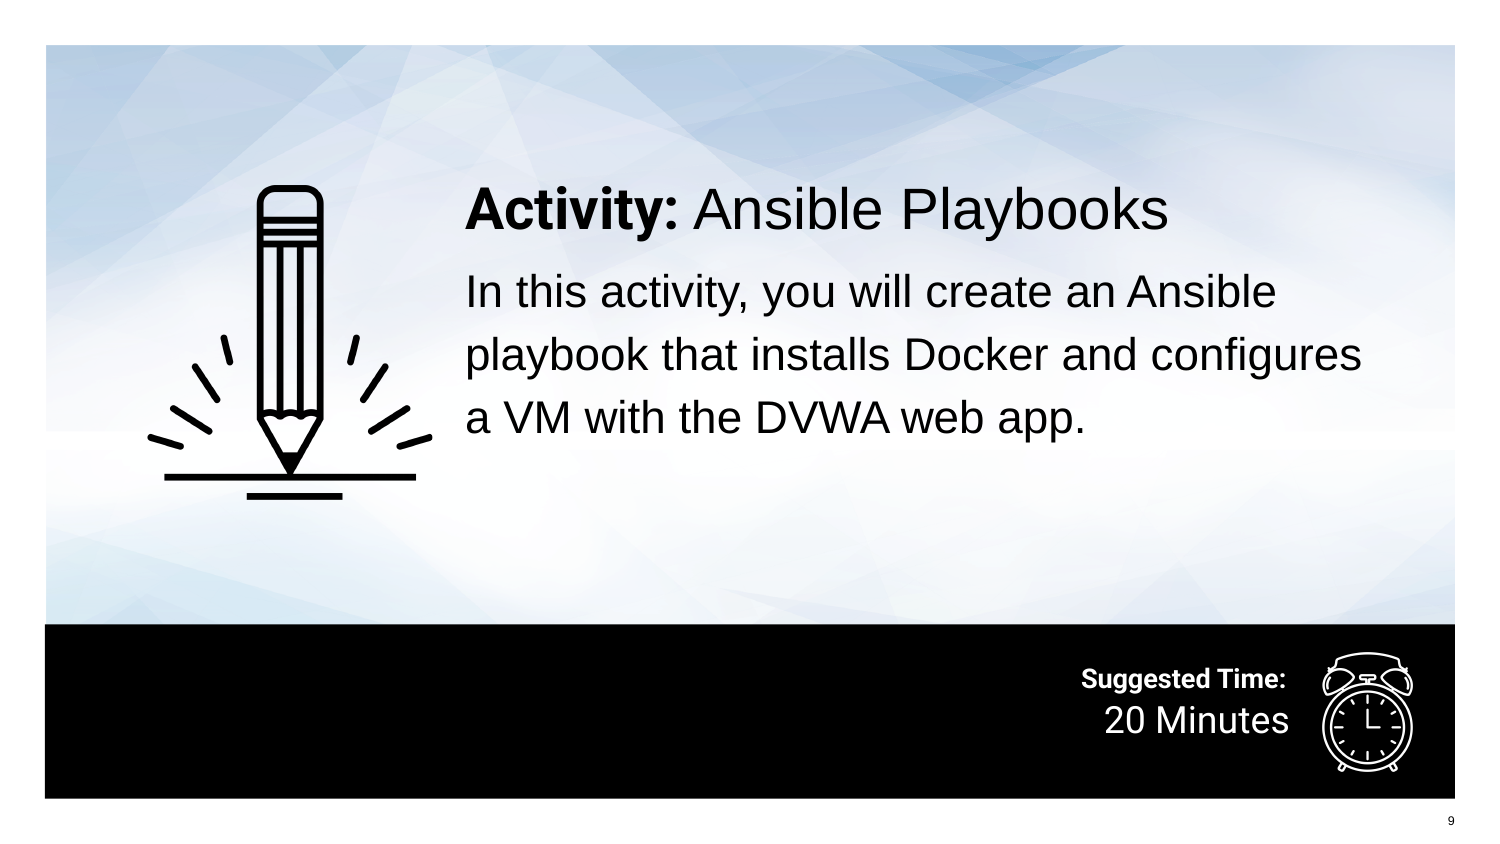

Activity: Ansible Playbooks
In this activity, you will create an Ansible playbook that installs Docker and configures a VM with the DVWA web app.
# 20 Minutes

9